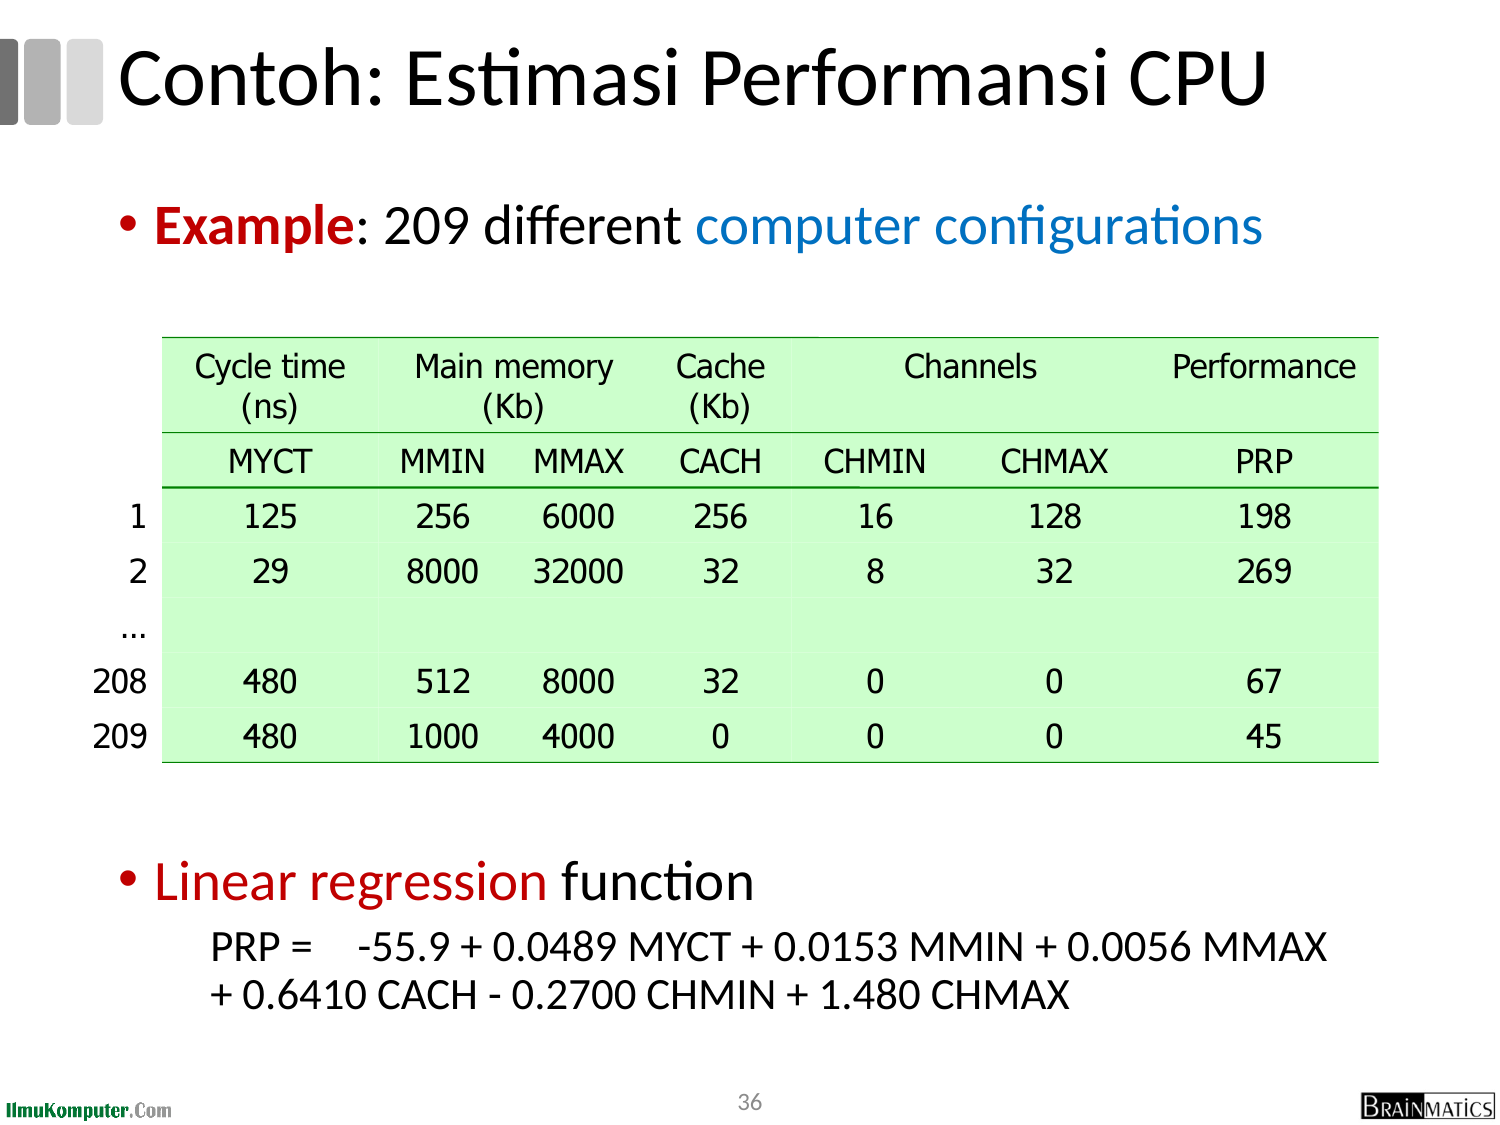

# Contoh: Estimasi Performansi CPU
Example: 209 different computer configurations

Linear regression function
PRP = 	-55.9 + 0.0489 MYCT + 0.0153 MMIN + 0.0056 MMAX
		+ 0.6410 CACH - 0.2700 CHMIN + 1.480 CHMAX

Cycle time (ns)

Main memory (Kb)
Cache (Kb)
Channels
Performance

MYCT

MMIN
MMAX
CACH
CHMIN
CHMAX
PRP

1

125

256
6000
256
16
128
198

2

29
8000
32000
32
8
32
269

…

208

480
512
8000
32
0
0
67

209

480
1000
4000
0
0
0
45

36